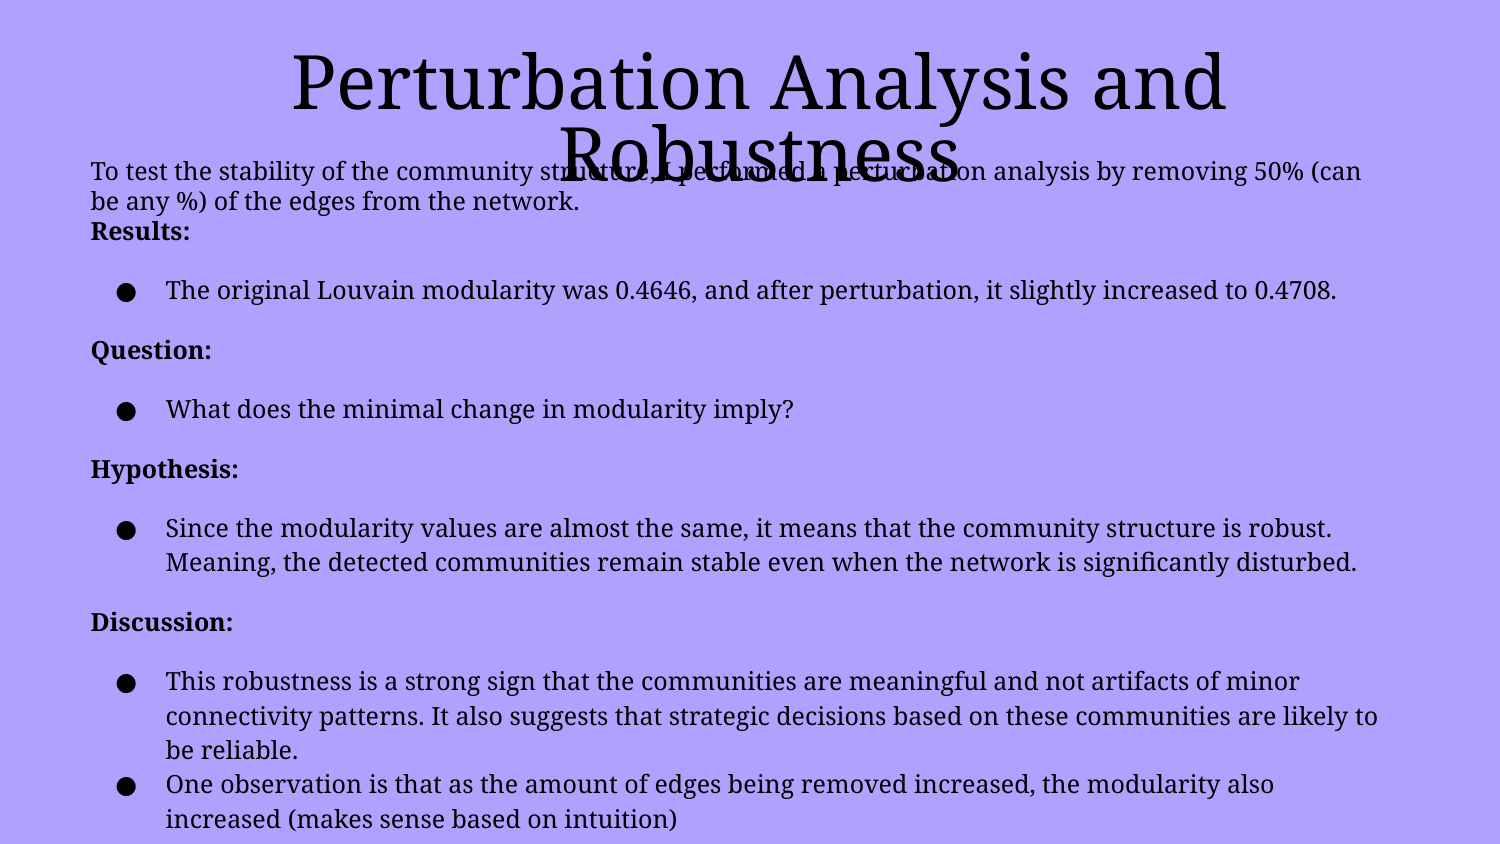

# Perturbation Analysis and Robustness
To test the stability of the community structure, I performed a perturbation analysis by removing 50% (can be any %) of the edges from the network.
Results:
The original Louvain modularity was 0.4646, and after perturbation, it slightly increased to 0.4708.
Question:
What does the minimal change in modularity imply?
Hypothesis:
Since the modularity values are almost the same, it means that the community structure is robust. Meaning, the detected communities remain stable even when the network is significantly disturbed.
Discussion:
This robustness is a strong sign that the communities are meaningful and not artifacts of minor connectivity patterns. It also suggests that strategic decisions based on these communities are likely to be reliable.
One observation is that as the amount of edges being removed increased, the modularity also increased (makes sense based on intuition)